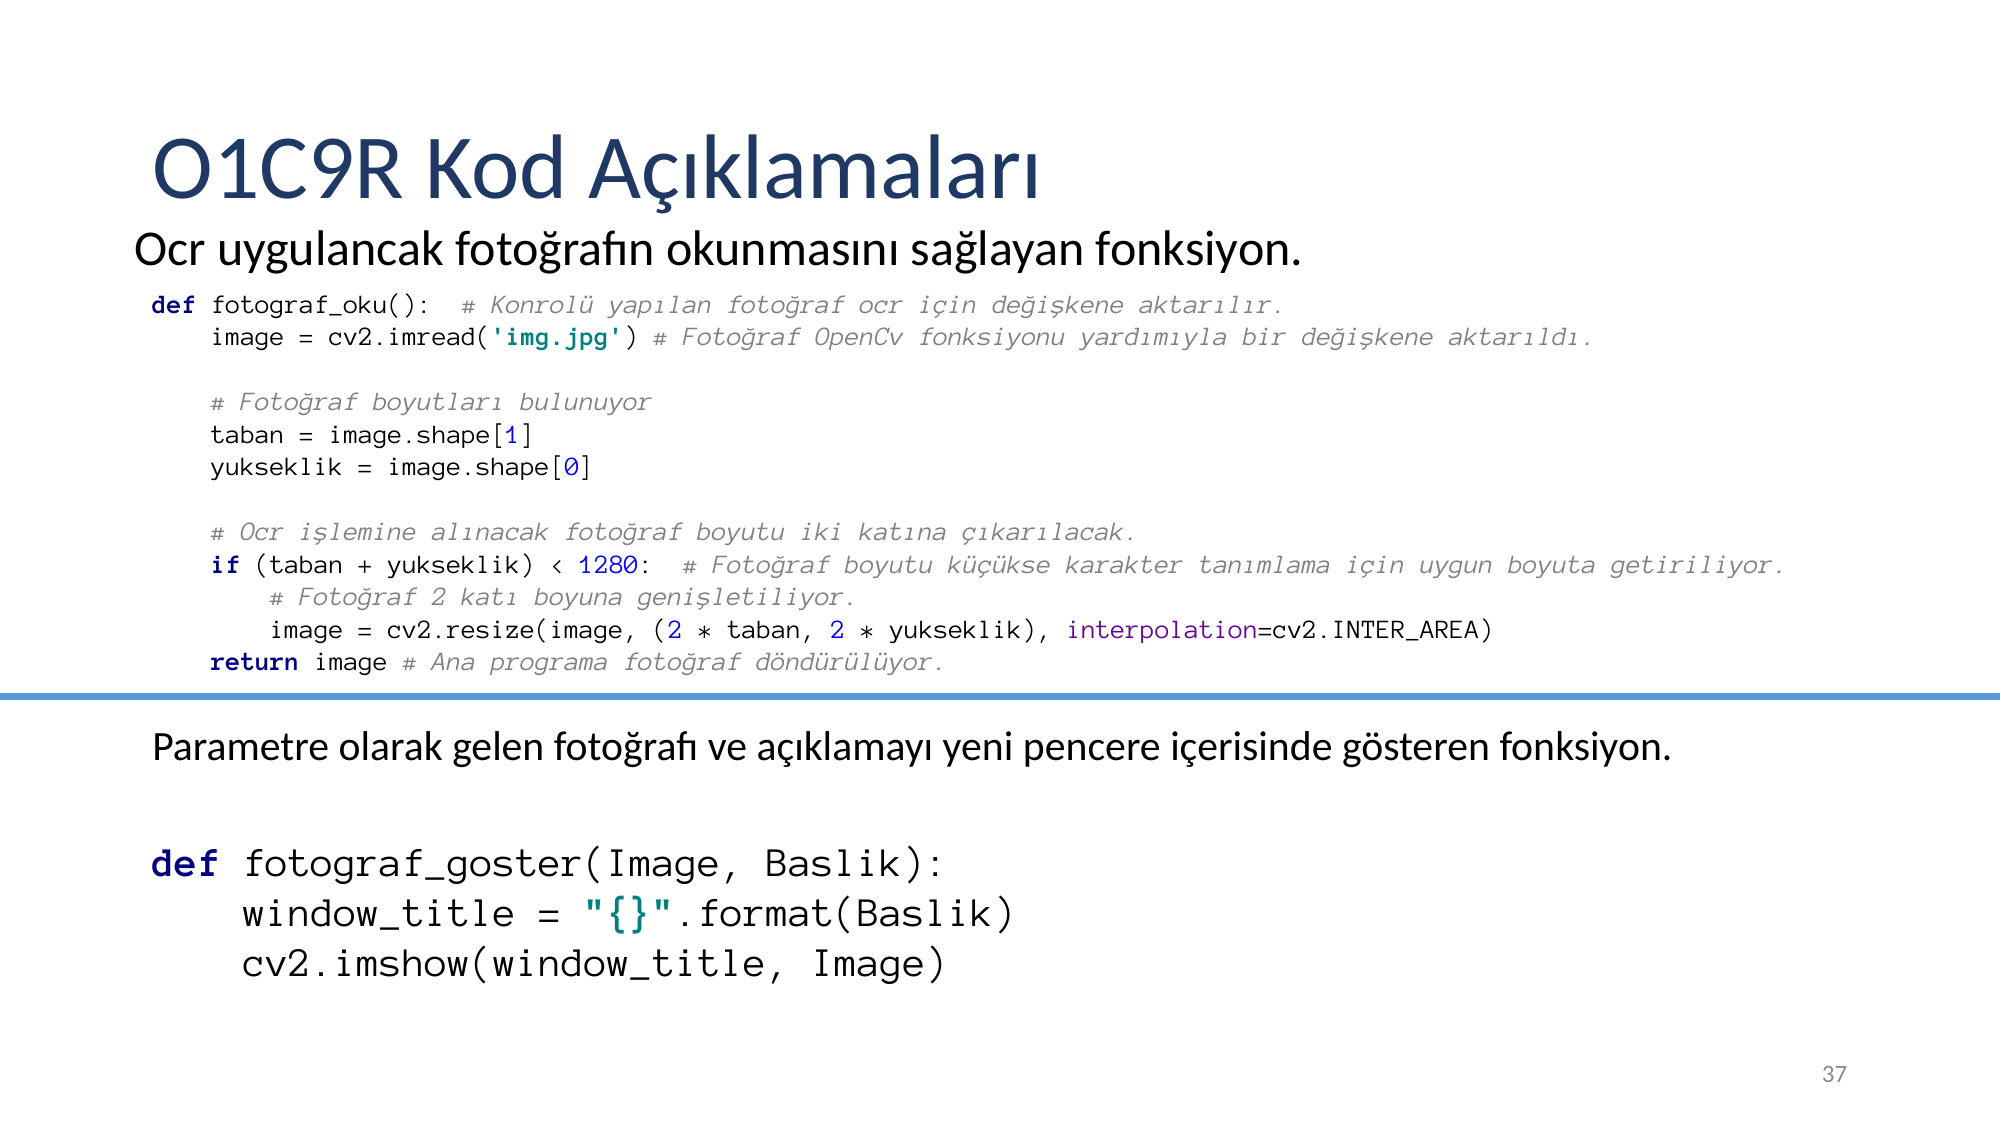

# O1C9R Kod Açıklamaları
Ocr uygulancak fotoğrafın okunmasını sağlayan fonksiyon.
def fotograf_oku():  # Konrolü yapılan fotoğraf ocr için değişkene aktarılır.
    image = cv2.imread('img.jpg') # Fotoğraf OpenCv fonksiyonu yardımıyla bir değişkene aktarıldı.
    # Fotoğraf boyutları bulunuyor
    taban = image.shape[1]
    yukseklik = image.shape[0]
    # Ocr işlemine alınacak fotoğraf boyutu iki katına çıkarılacak.
    if (taban + yukseklik) < 1280:  # Fotoğraf boyutu küçükse karakter tanımlama için uygun boyuta getiriliyor.
        # Fotoğraf 2 katı boyuna genişletiliyor.
        image = cv2.resize(image, (2 * taban, 2 * yukseklik), interpolation=cv2.INTER_AREA)
    return image # Ana programa fotoğraf döndürülüyor.
Parametre olarak gelen fotoğrafı ve açıklamayı yeni pencere içerisinde gösteren fonksiyon.
def fotograf_goster(Image, Baslik):
    window_title = "{}".format(Baslik)
    cv2.imshow(window_title, Image)
37